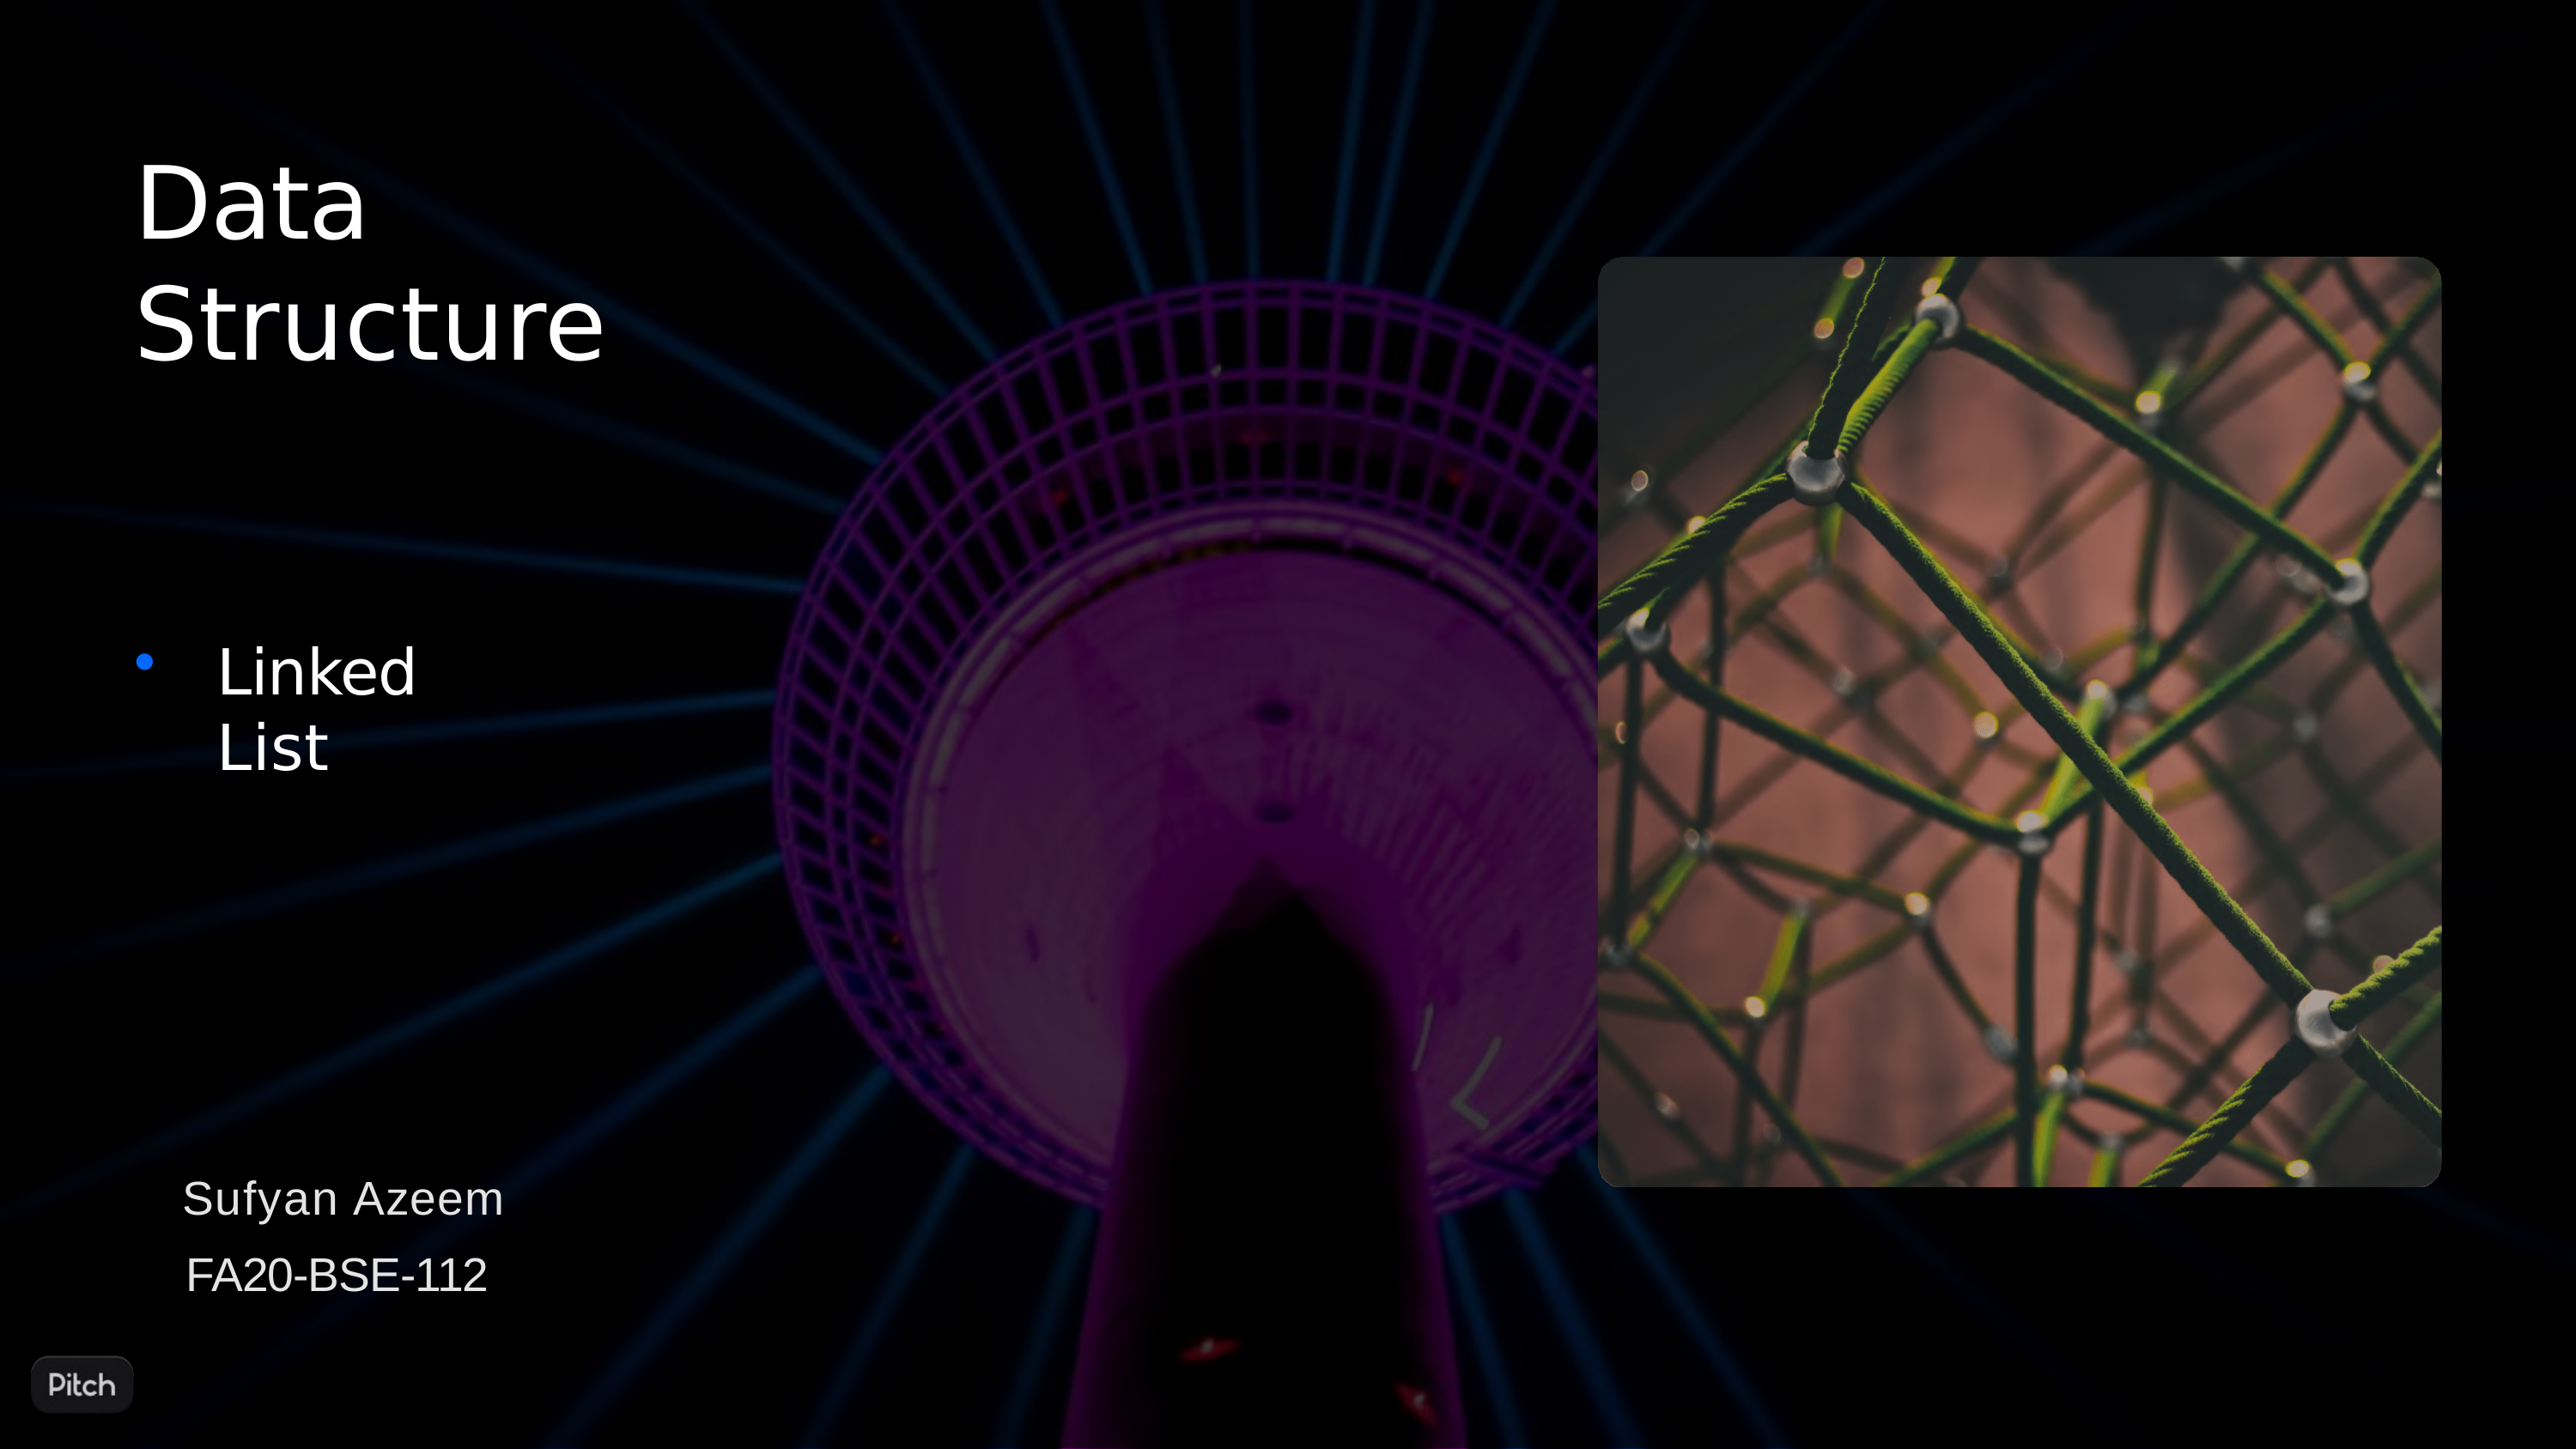

# Data Structure

Linked List
Sufyan Azeem
FA20-BSE-112